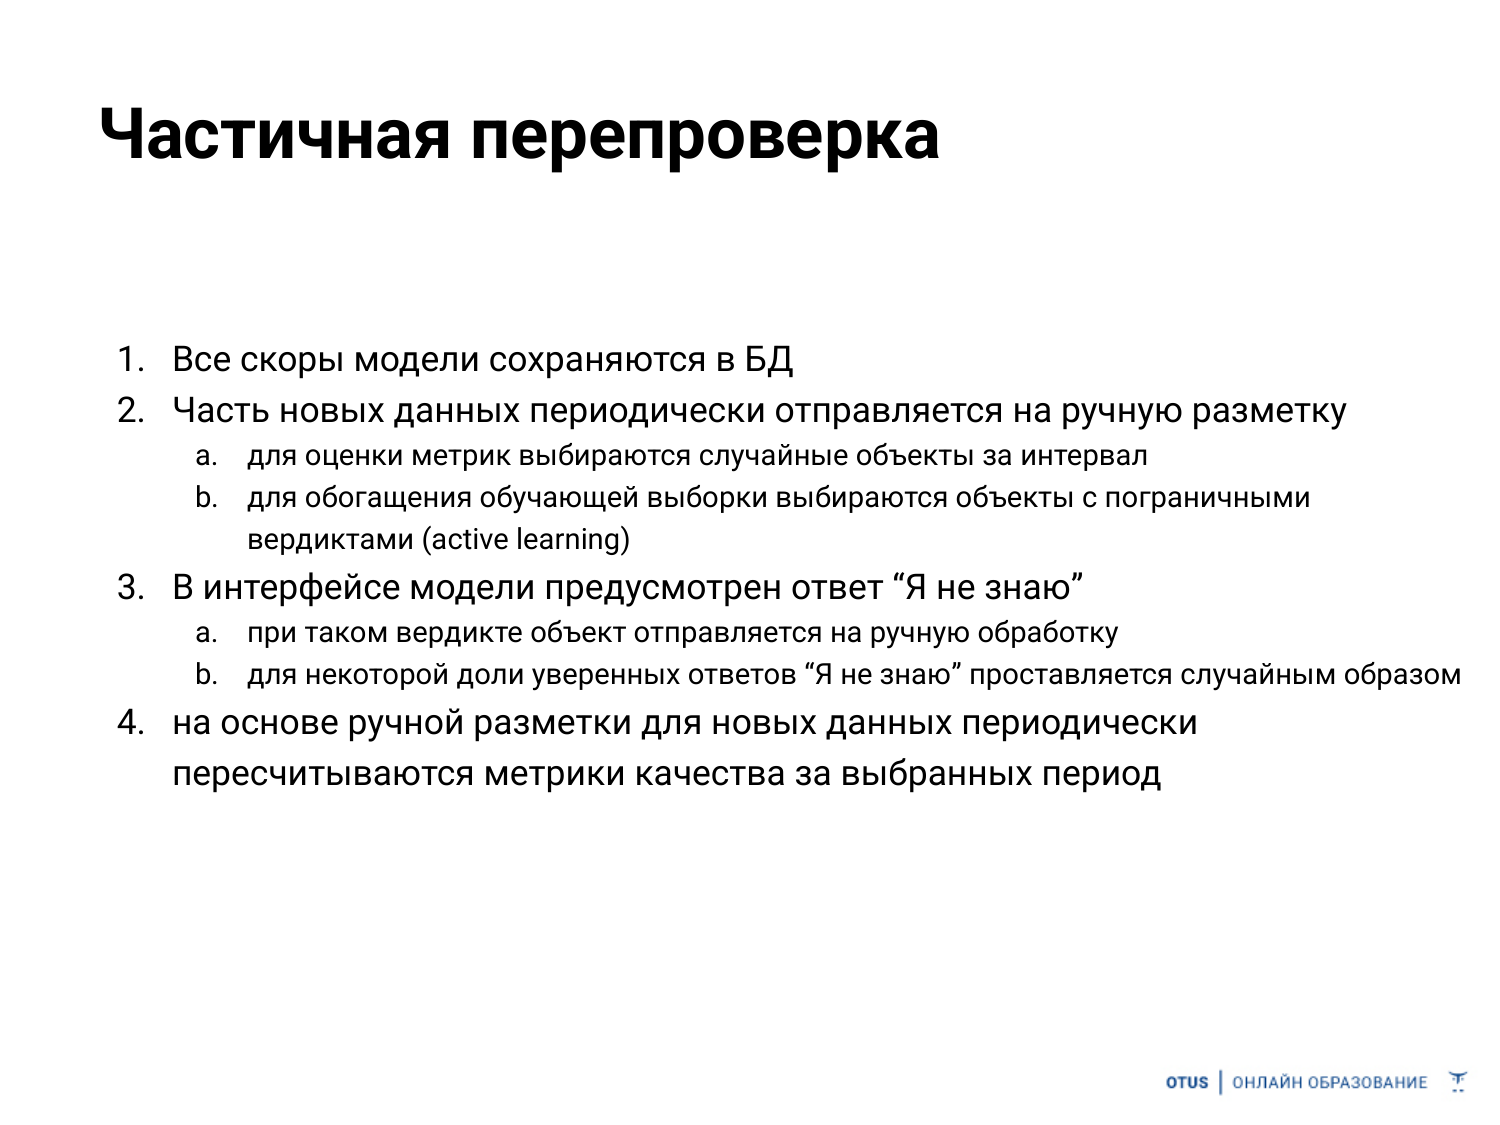

# Частичная перепроверка
Все скоры модели сохраняются в БД
Часть новых данных периодически отправляется на ручную разметку
для оценки метрик выбираются случайные объекты за интервал
для обогащения обучающей выборки выбираются объекты с пограничными вердиктами (active learning)
В интерфейсе модели предусмотрен ответ “Я не знаю”
при таком вердикте объект отправляется на ручную обработку
для некоторой доли уверенных ответов “Я не знаю” проставляется случайным образом
на основе ручной разметки для новых данных периодически пересчитываются метрики качества за выбранных период